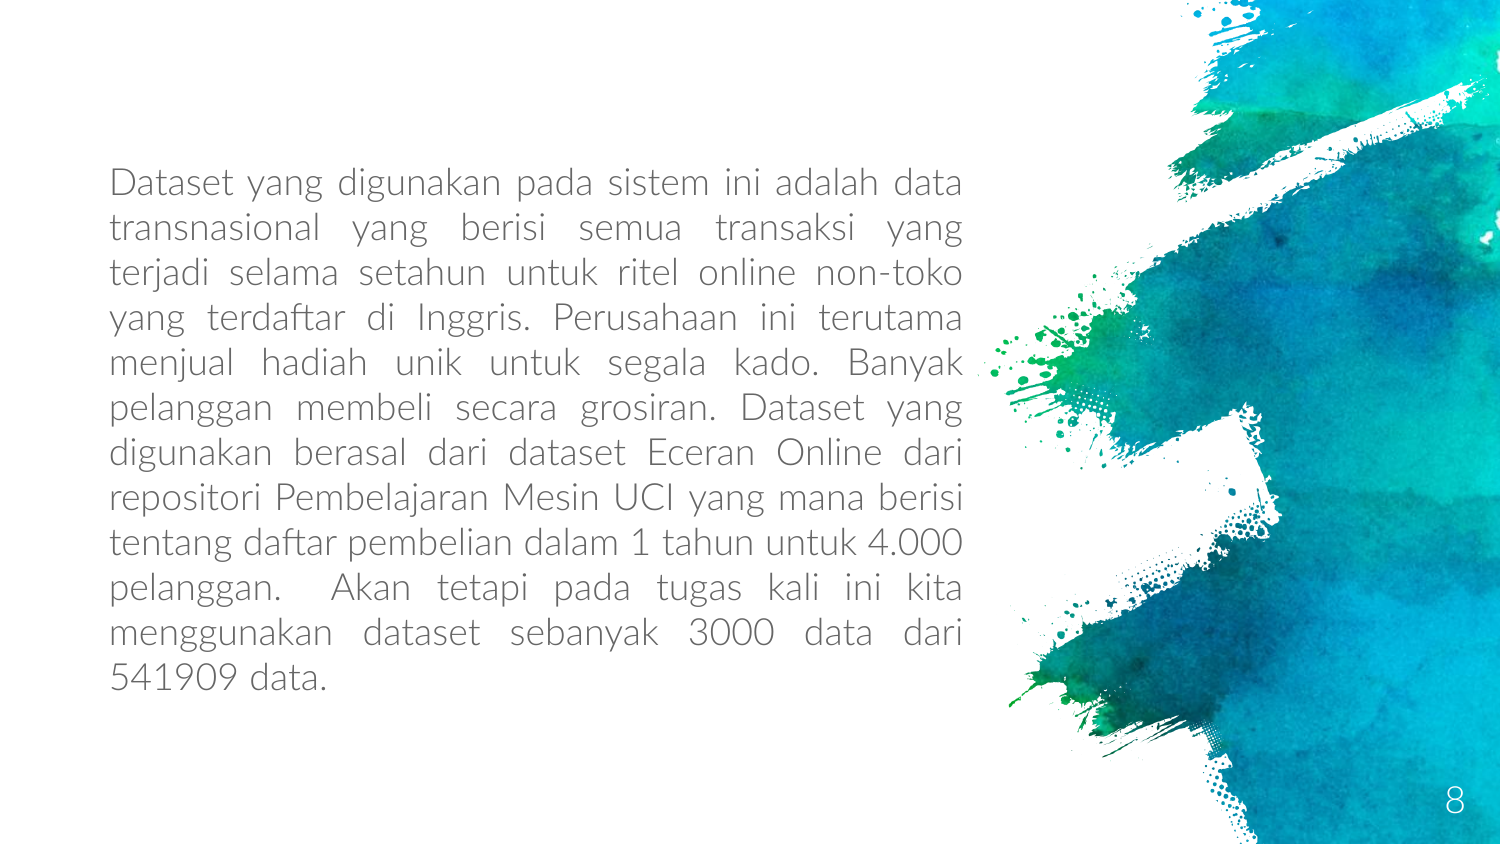

Dataset yang digunakan pada sistem ini adalah data transnasional yang berisi semua transaksi yang terjadi selama setahun untuk ritel online non-toko yang terdaftar di Inggris. Perusahaan ini terutama menjual hadiah unik untuk segala kado. Banyak pelanggan membeli secara grosiran. Dataset yang digunakan berasal dari dataset Eceran Online dari repositori Pembelajaran Mesin UCI yang mana berisi tentang daftar pembelian dalam 1 tahun untuk 4.000 pelanggan.  Akan tetapi pada tugas kali ini kita menggunakan dataset sebanyak 3000 data dari 541909 data.
#
8